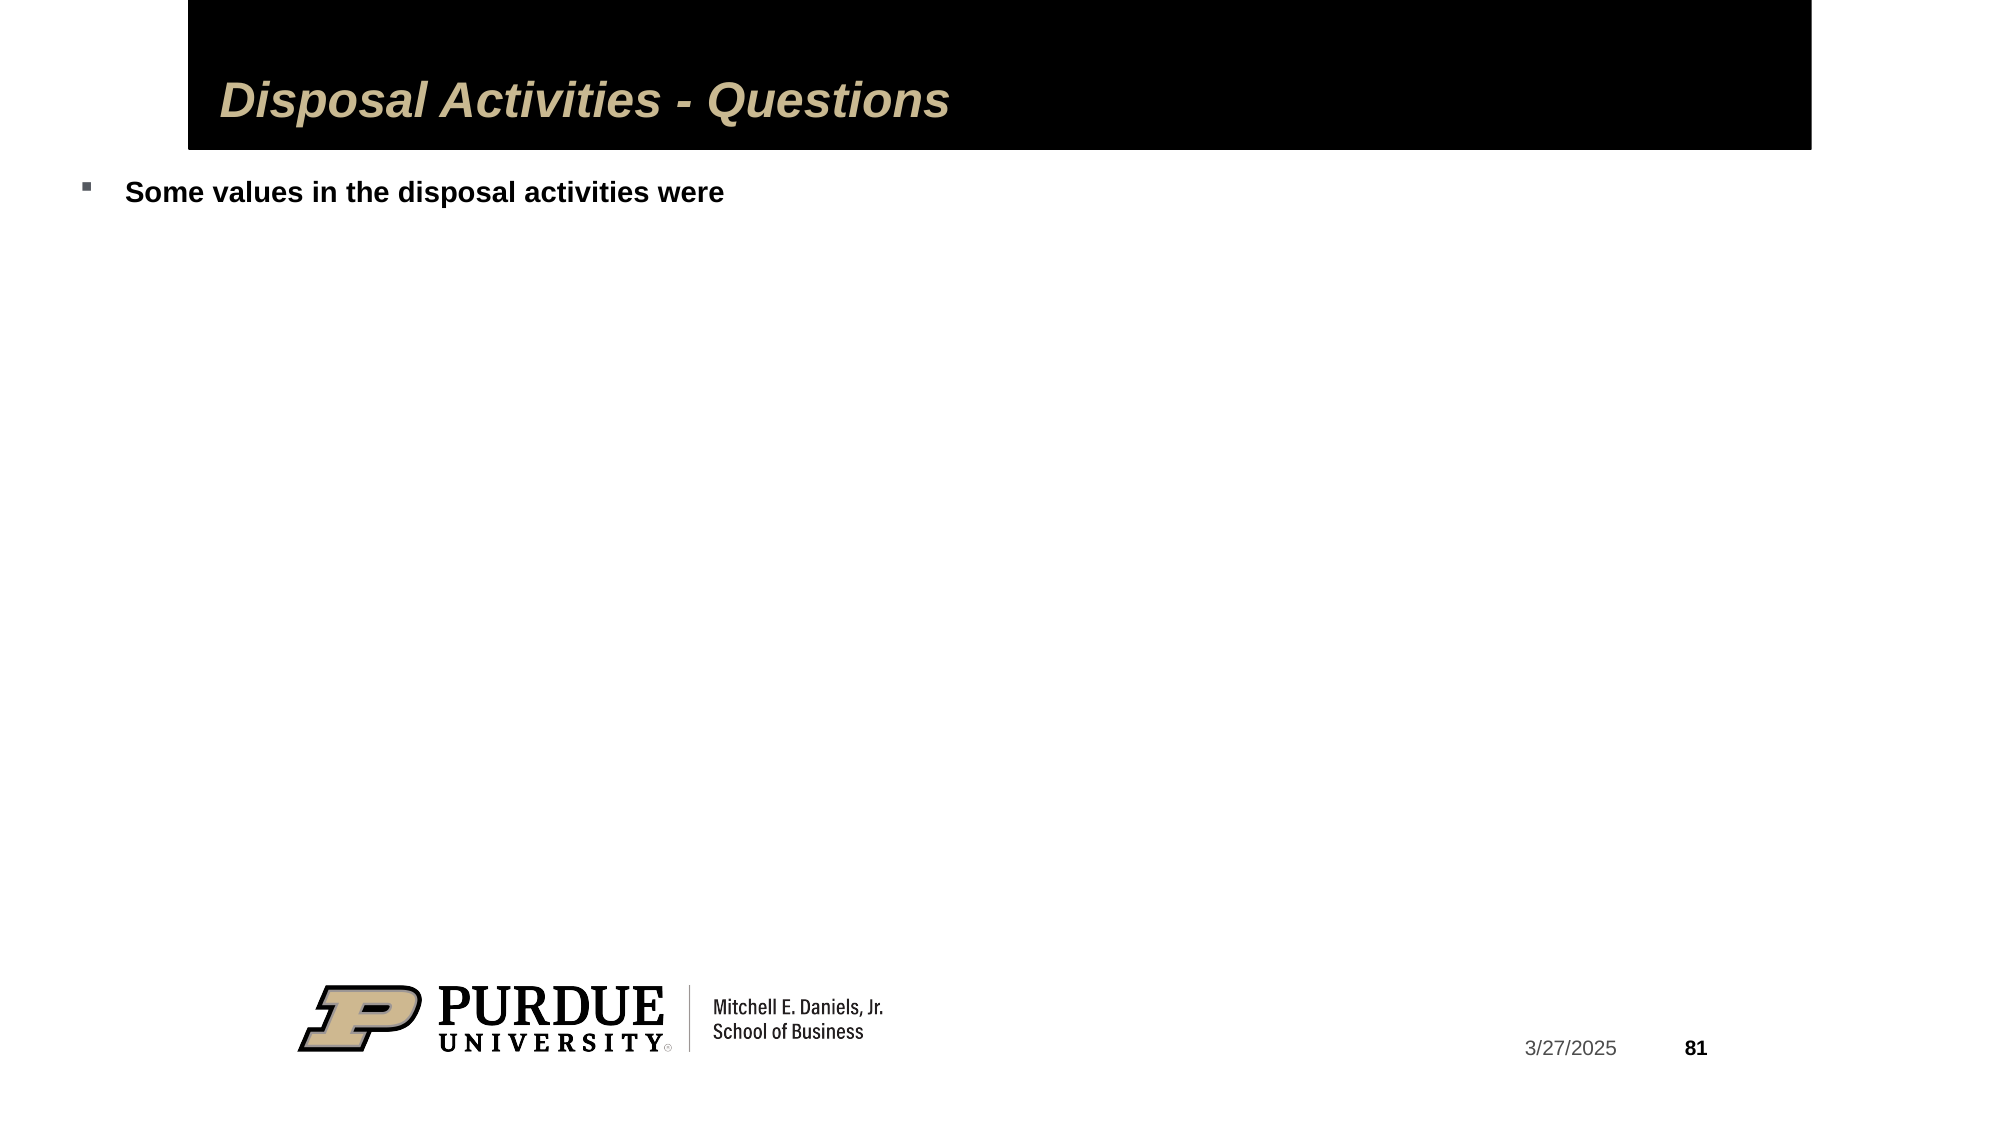

# Disposal Activities - Questions
Some values in the disposal activities were

81
3/27/2025